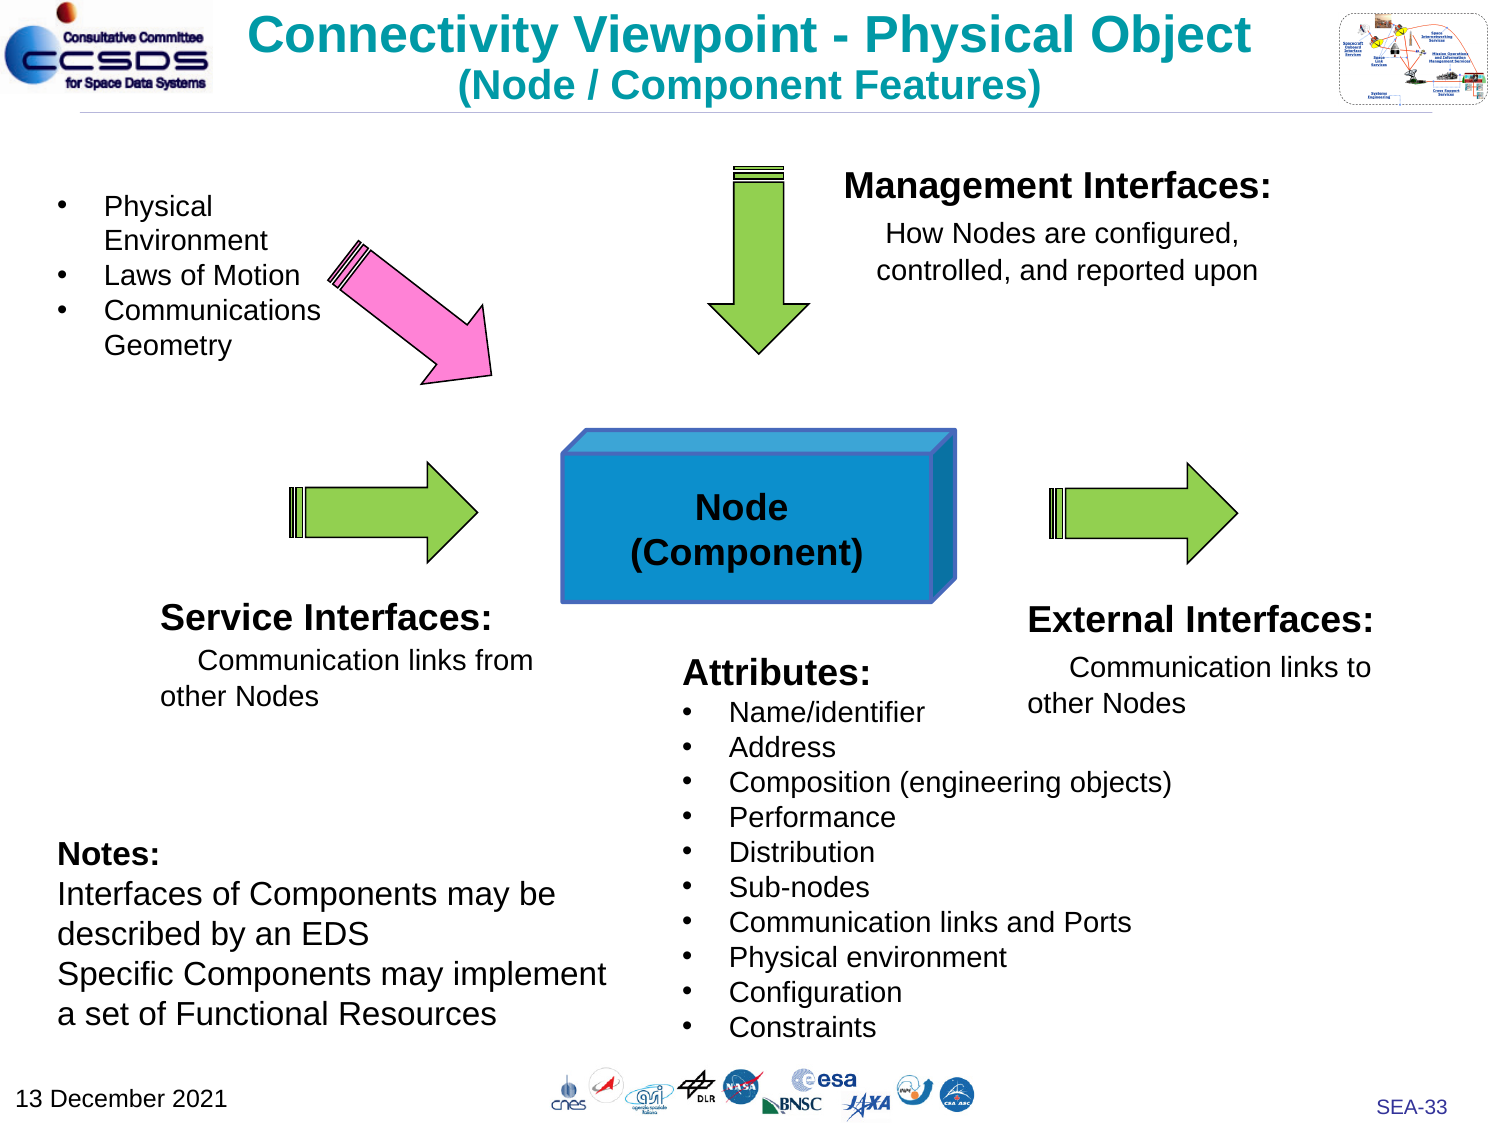

Connectivity Viewpoint - Physical Object
(Node / Component Features)
Management Interfaces:
    How Nodes are configured,
    controlled, and reported upon
Physical Environment
Laws of Motion
Communications Geometry

Node
(Component)

Service Interfaces:
    Communication links from other Nodes
External Interfaces:
    Communication links to other Nodes
Attributes:
Name/identifier
Address
Composition (engineering objects)
Performance
Distribution
Sub-nodes
Communication links and Ports
Physical environment
Configuration
Constraints
Notes:
Interfaces of Components may be described by an EDS
Specific Components may implement a set of Functional Resources
13 December 2021